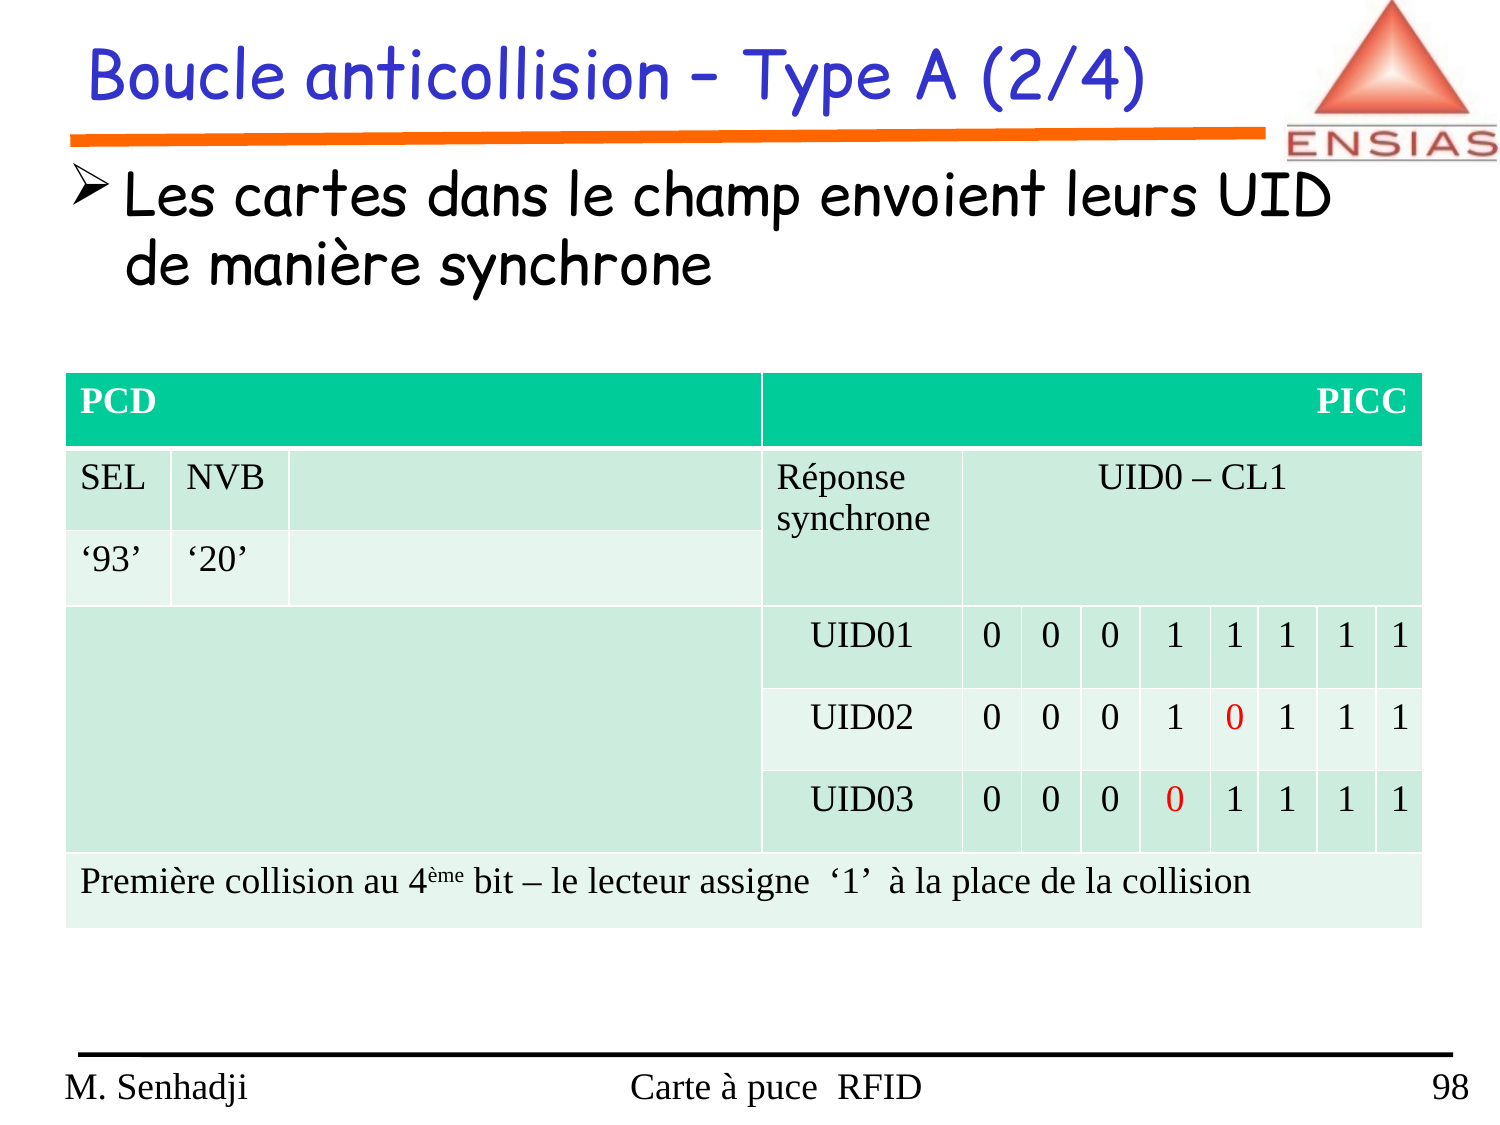

Boucle anticollision – Type A (2/4)
Les cartes dans le champ envoient leurs UID de manière synchrone

| PCD |  |  | PICC |  |  |  |  |  |  |  |  |
| --- | --- | --- | --- | --- | --- | --- | --- | --- | --- | --- | --- |
| SEL | NVB |  | Réponse synchrone | UID0 – CL1 |  |  |  |  |  |  |  |
| ‘93’ | ‘20’ |  |  |  |  |  |  |  |  |  |  |
|  |  |  | UID01 | 0 | 0 | 0 | 1 | 1 | 1 | 1 | 1 |
|  |  |  | UID02 | 0 | 0 | 0 | 1 | 0 | 1 | 1 | 1 |
|  |  |  | UID03 | 0 | 0 | 0 | 0 | 1 | 1 | 1 | 1 |
| Première collision au 4ème bit – le lecteur assigne ‘1’ à la place de la collision |  |  |  |  |  |  |  |  |  |  |  |